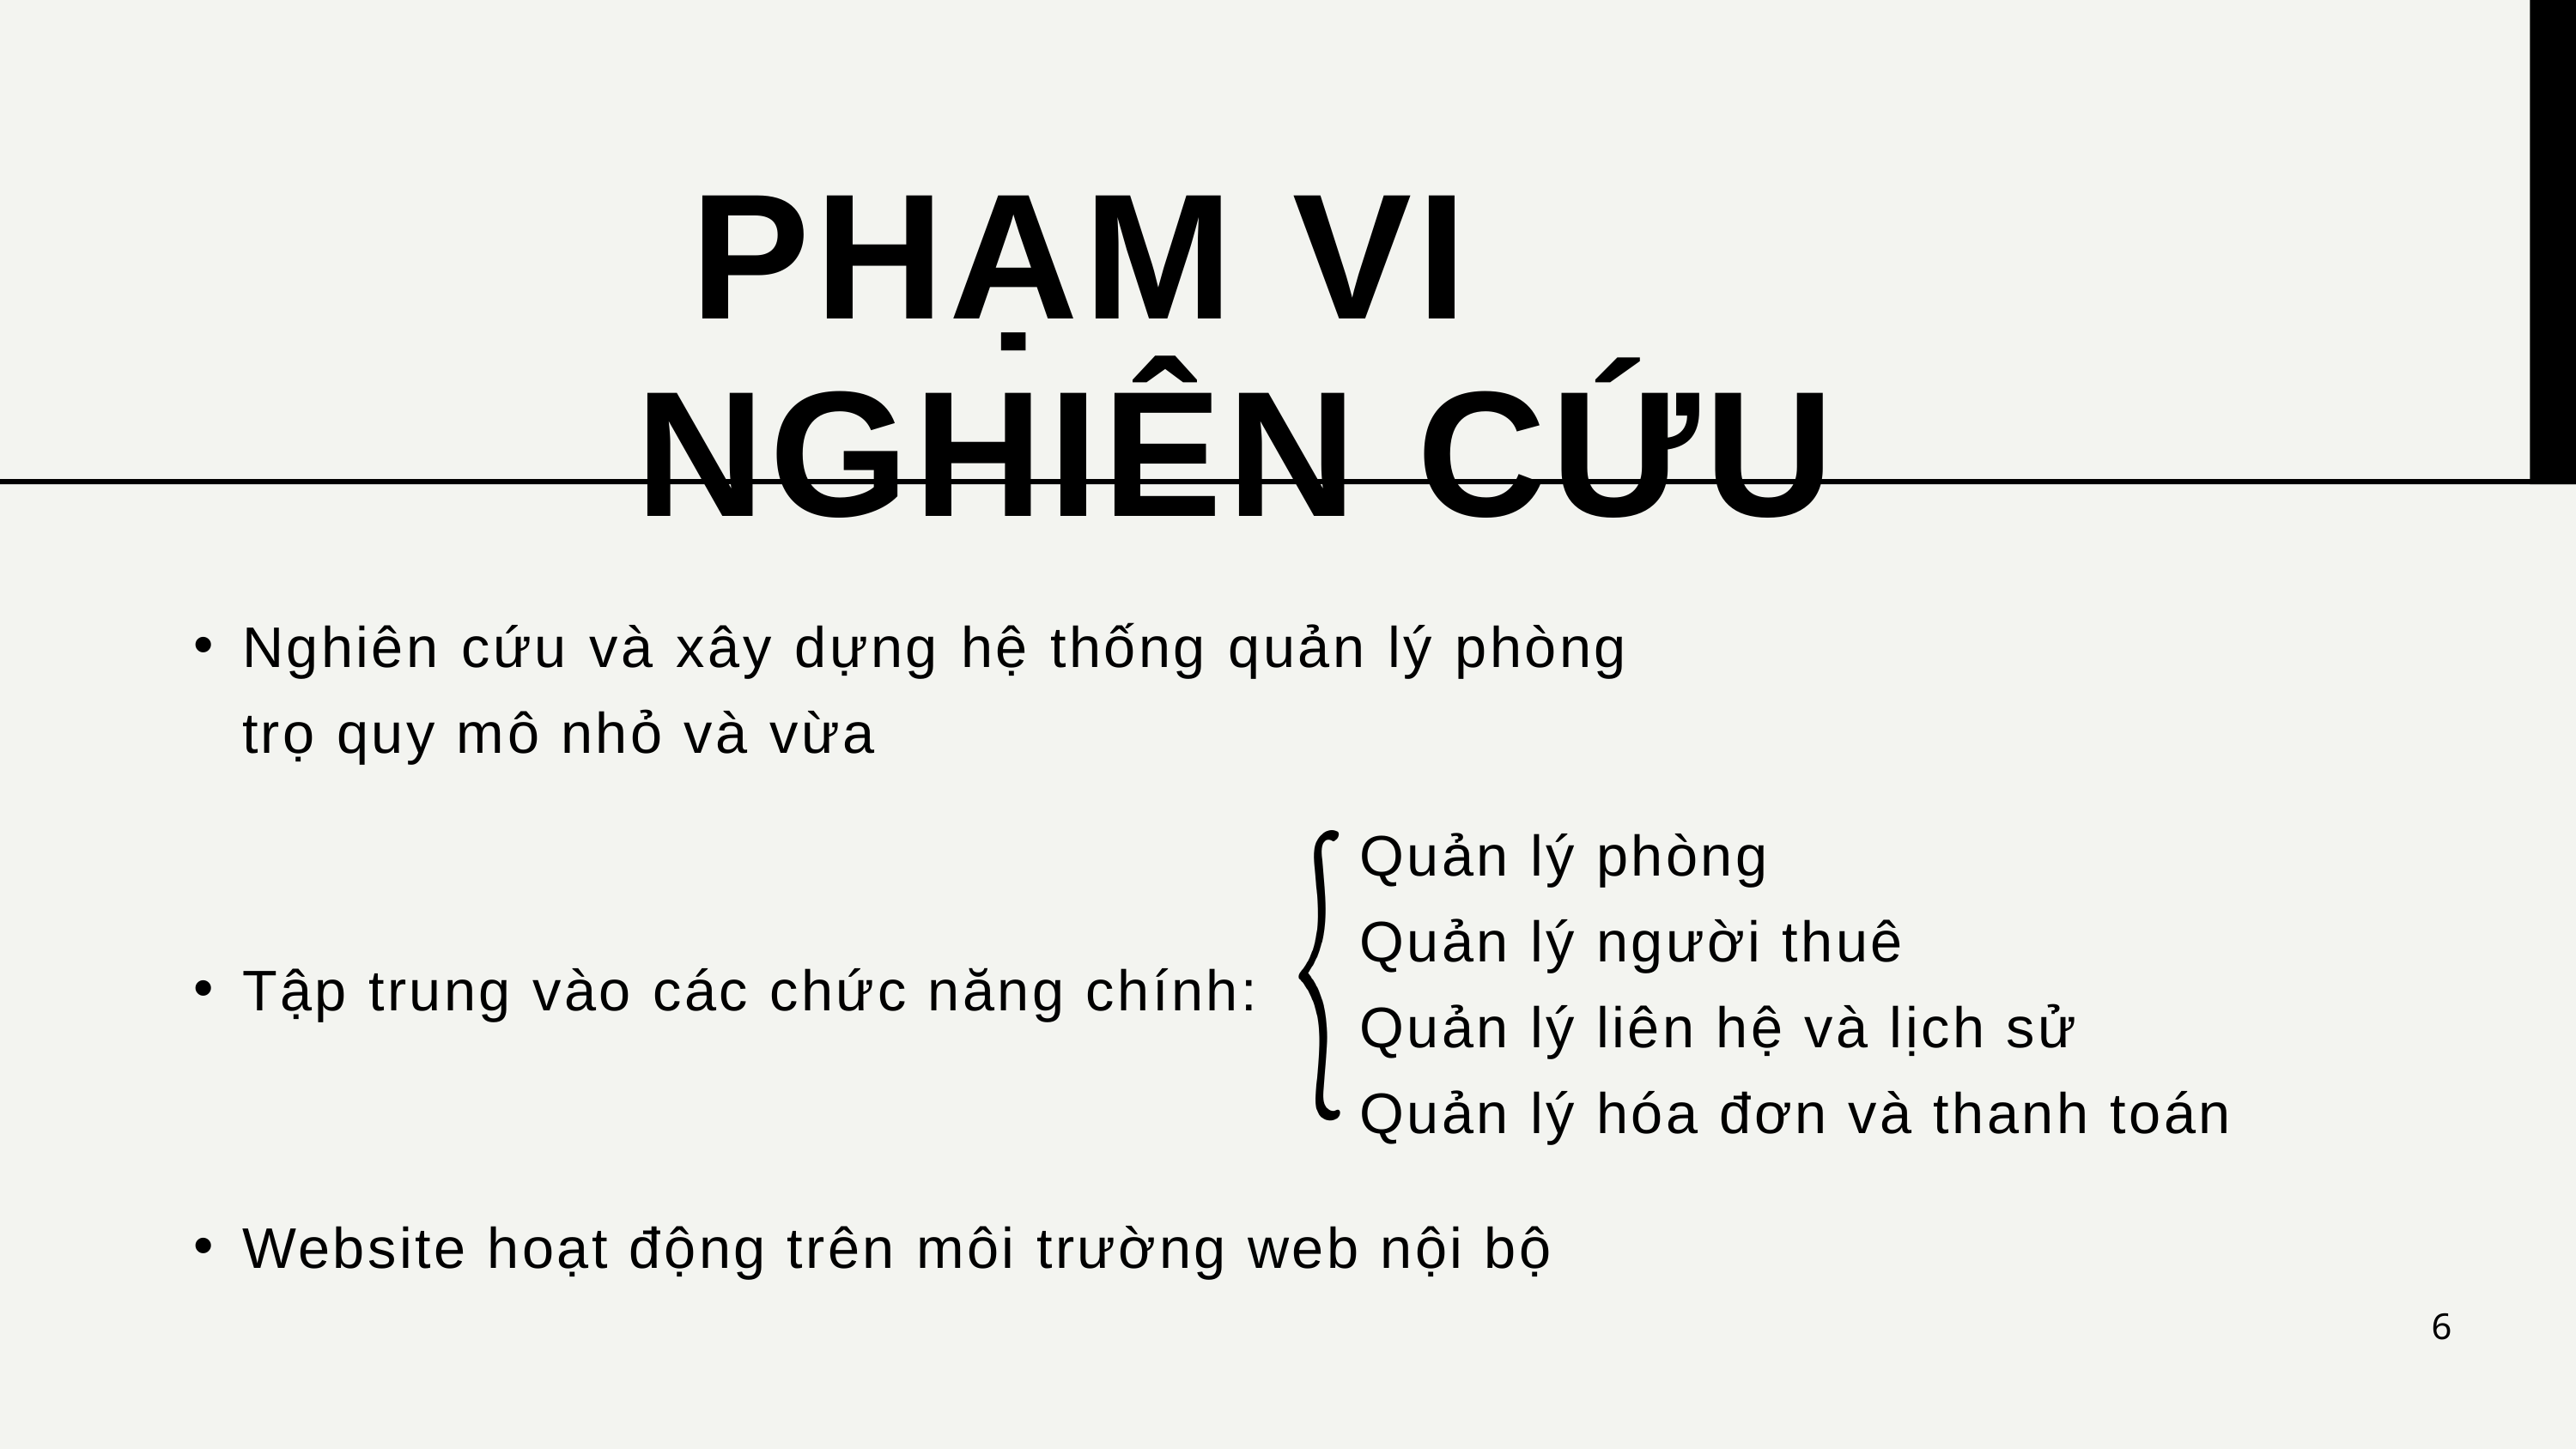

PHẠM VI NGHIÊN CỨU

Nghiên cứu và xây dựng hệ thống quản lý phòng trọ quy mô nhỏ và vừa

Tập trung vào các chức năng chính:

Website hoạt động trên môi trường web nội bộ
 Quản lý phòng
 Quản lý người thuê
 Quản lý liên hệ và lịch sử
 Quản lý hóa đơn và thanh toán

6